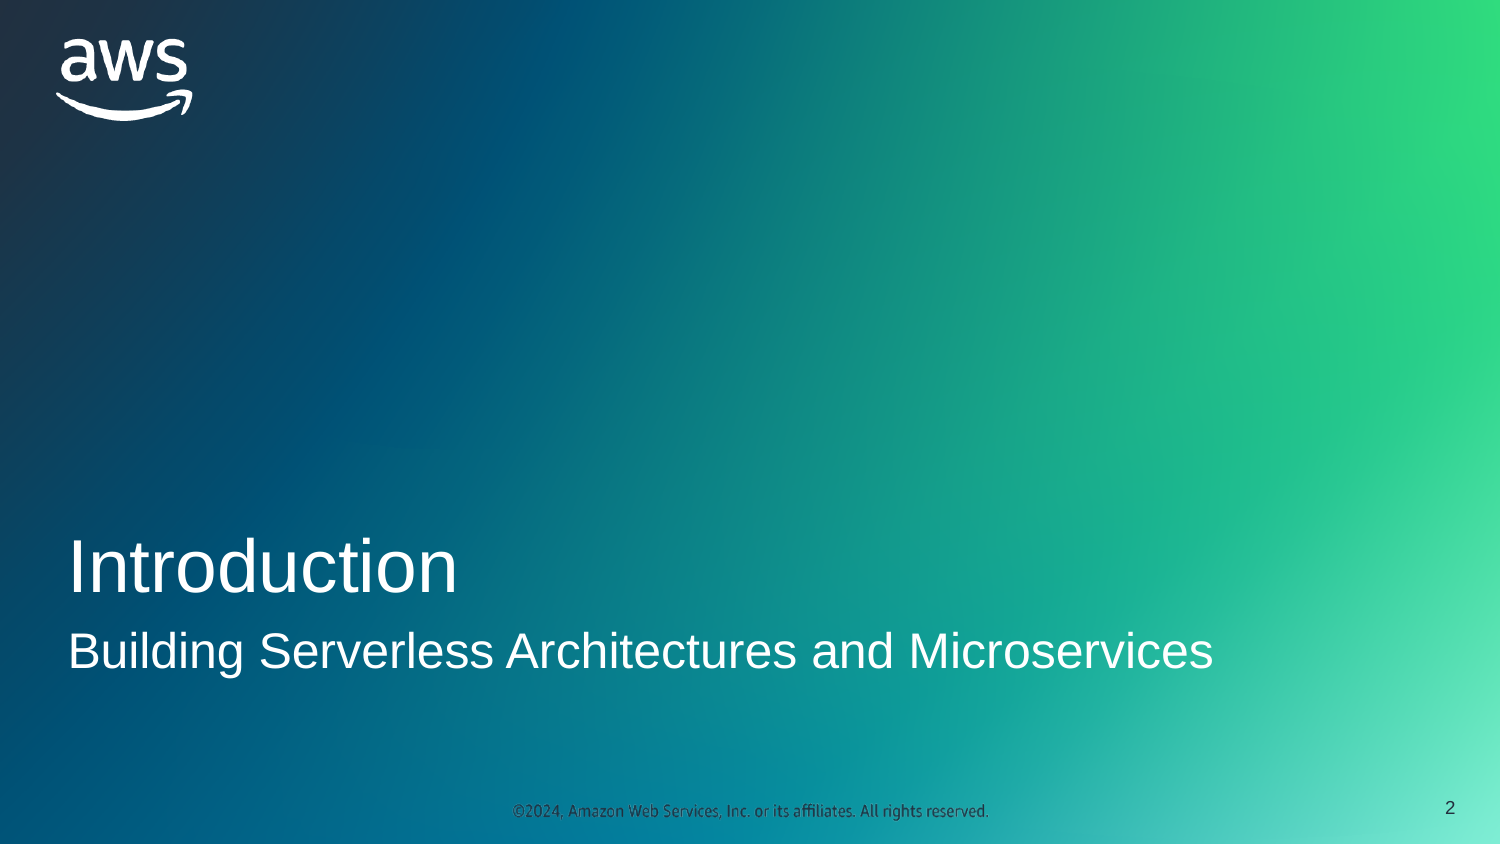

# Introduction
Building Serverless Architectures and Microservices
2